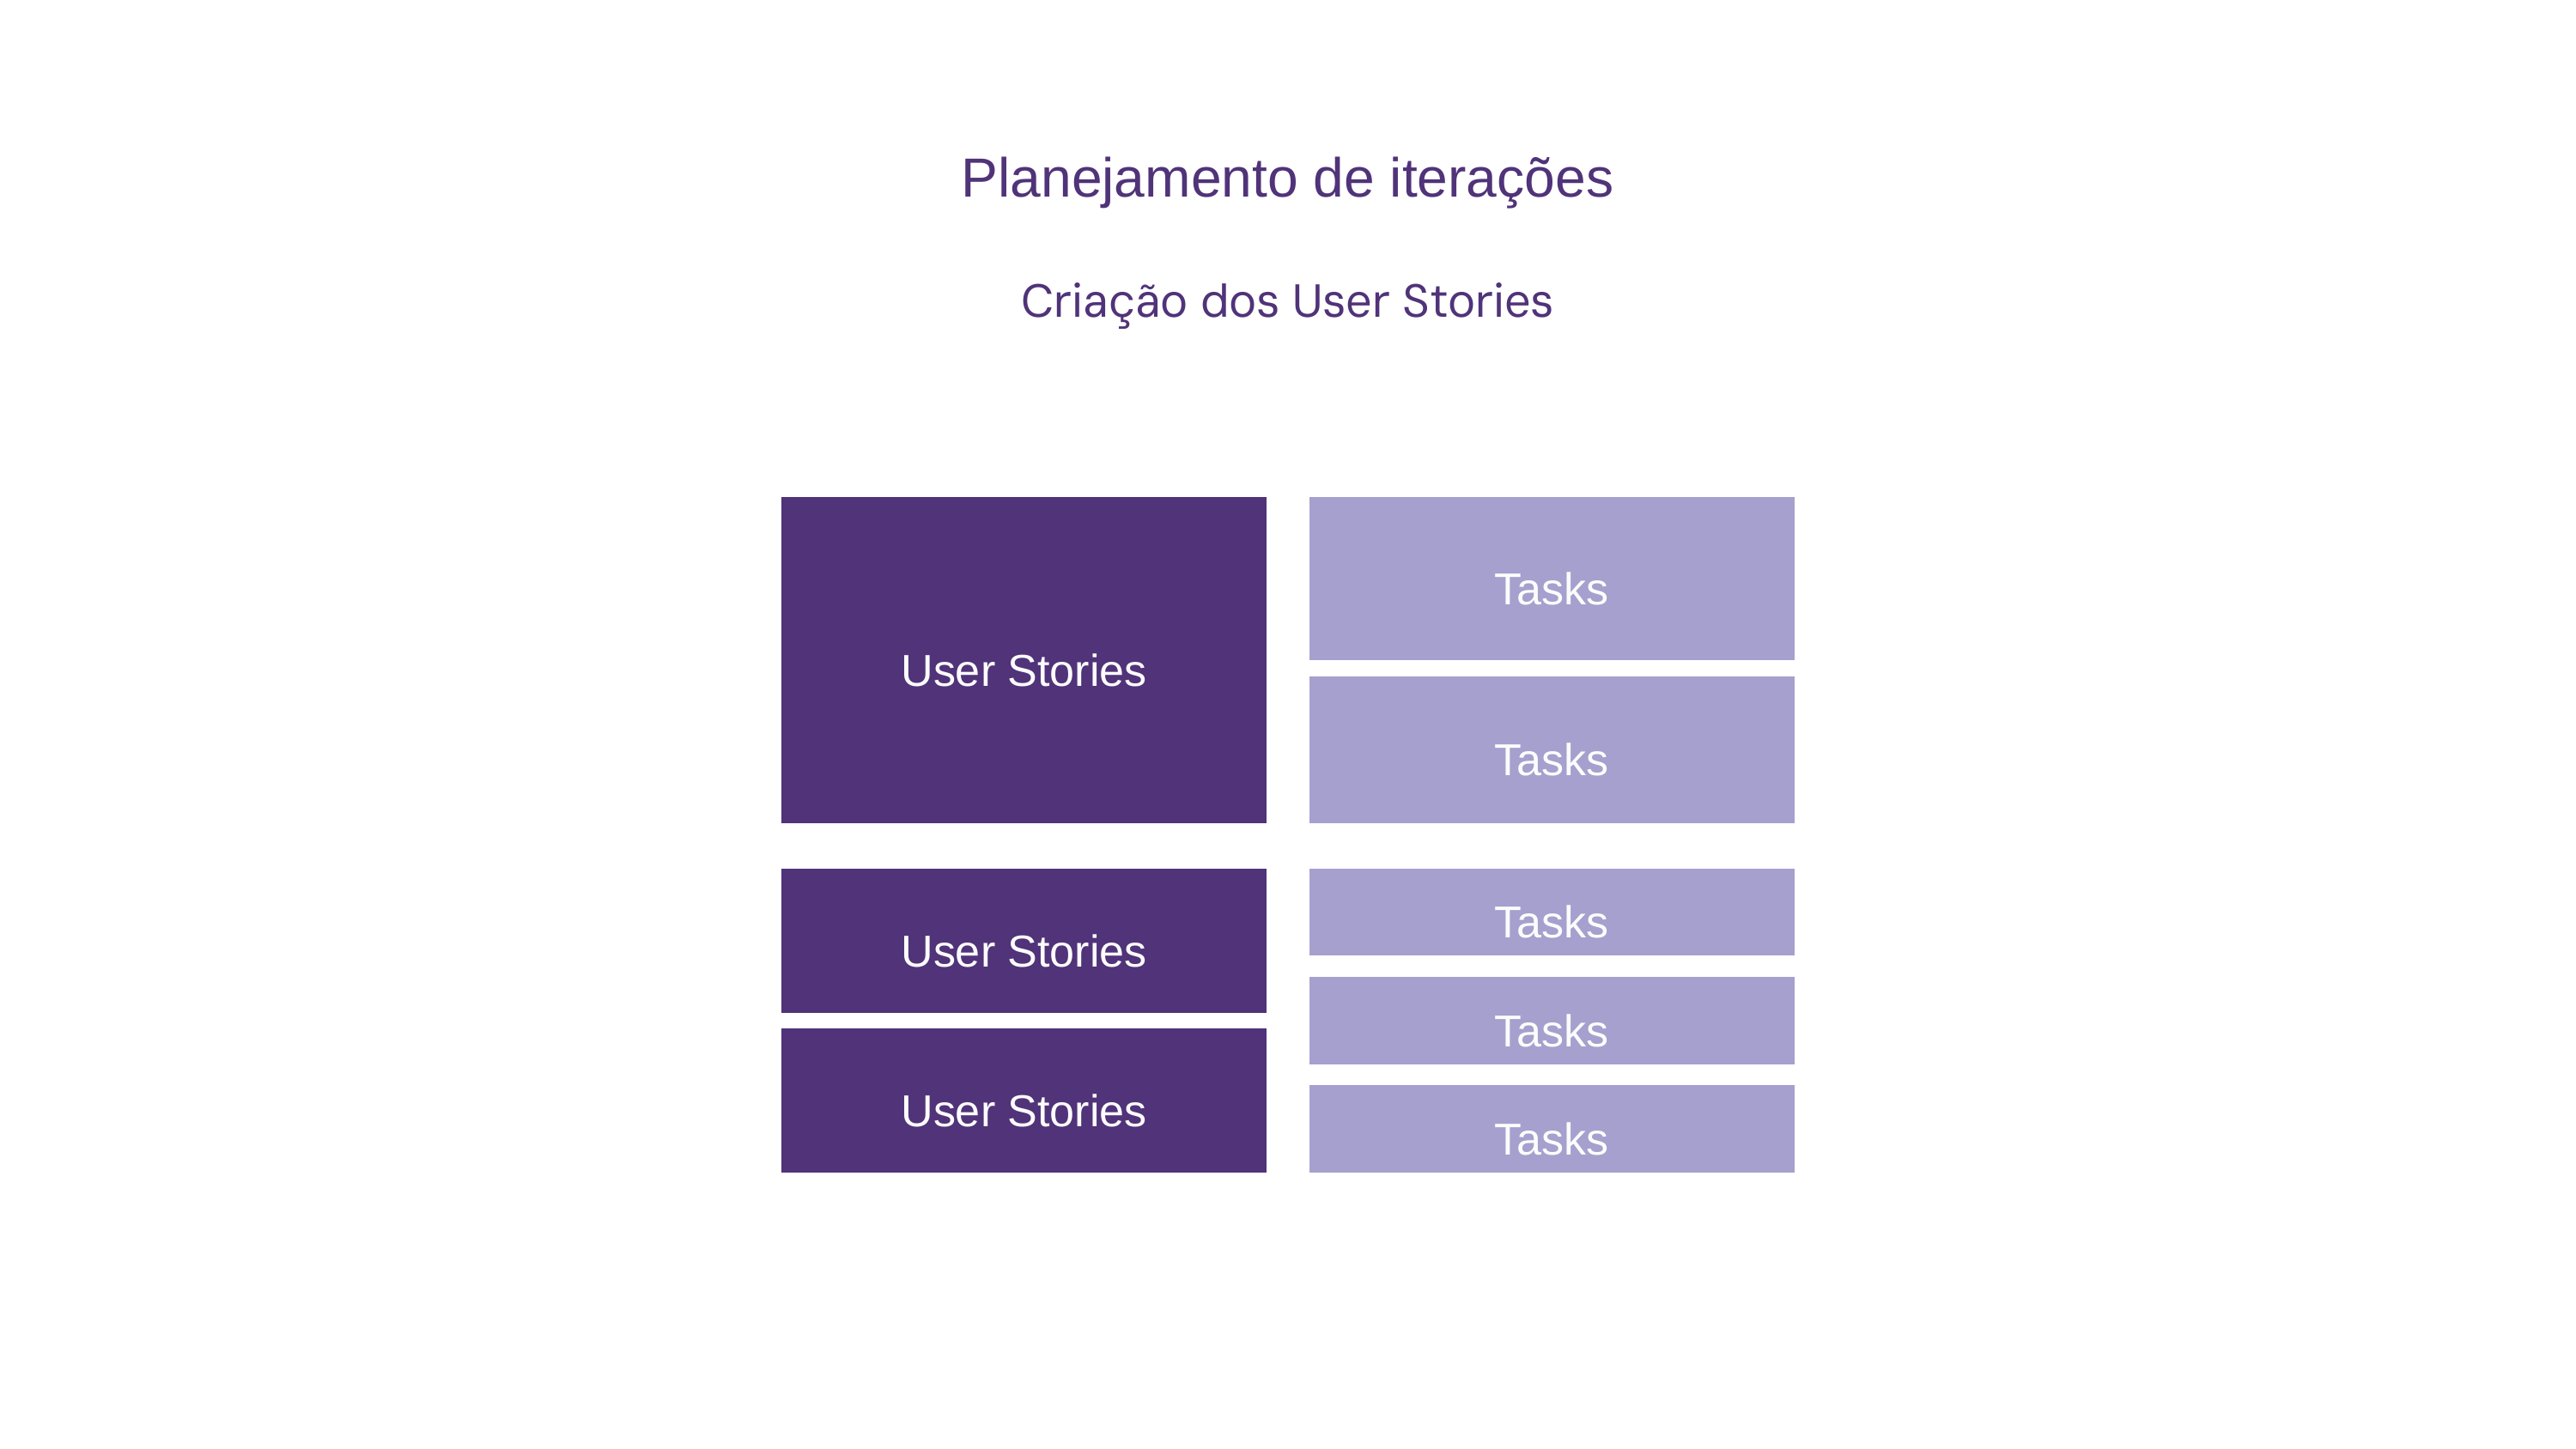

Planejamento de iterações
Criação dos User Stories

User Stories

Tasks

Tasks

User Stories

Tasks

Tasks

User Stories

Tasks